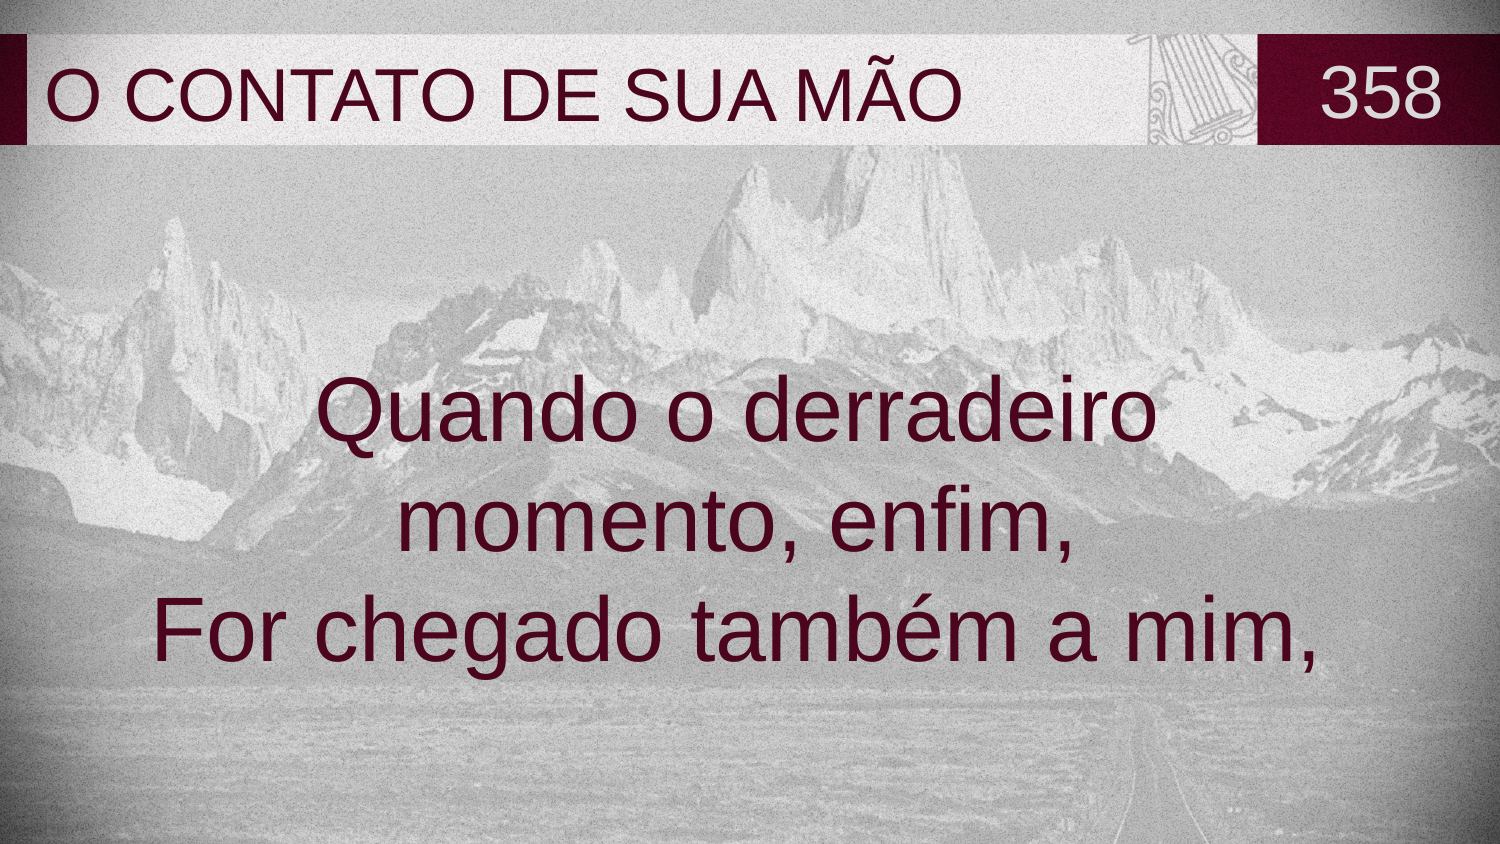

# O CONTATO DE SUA MÃO
358
Quando o derradeiro
momento, enfim,
For chegado também a mim,